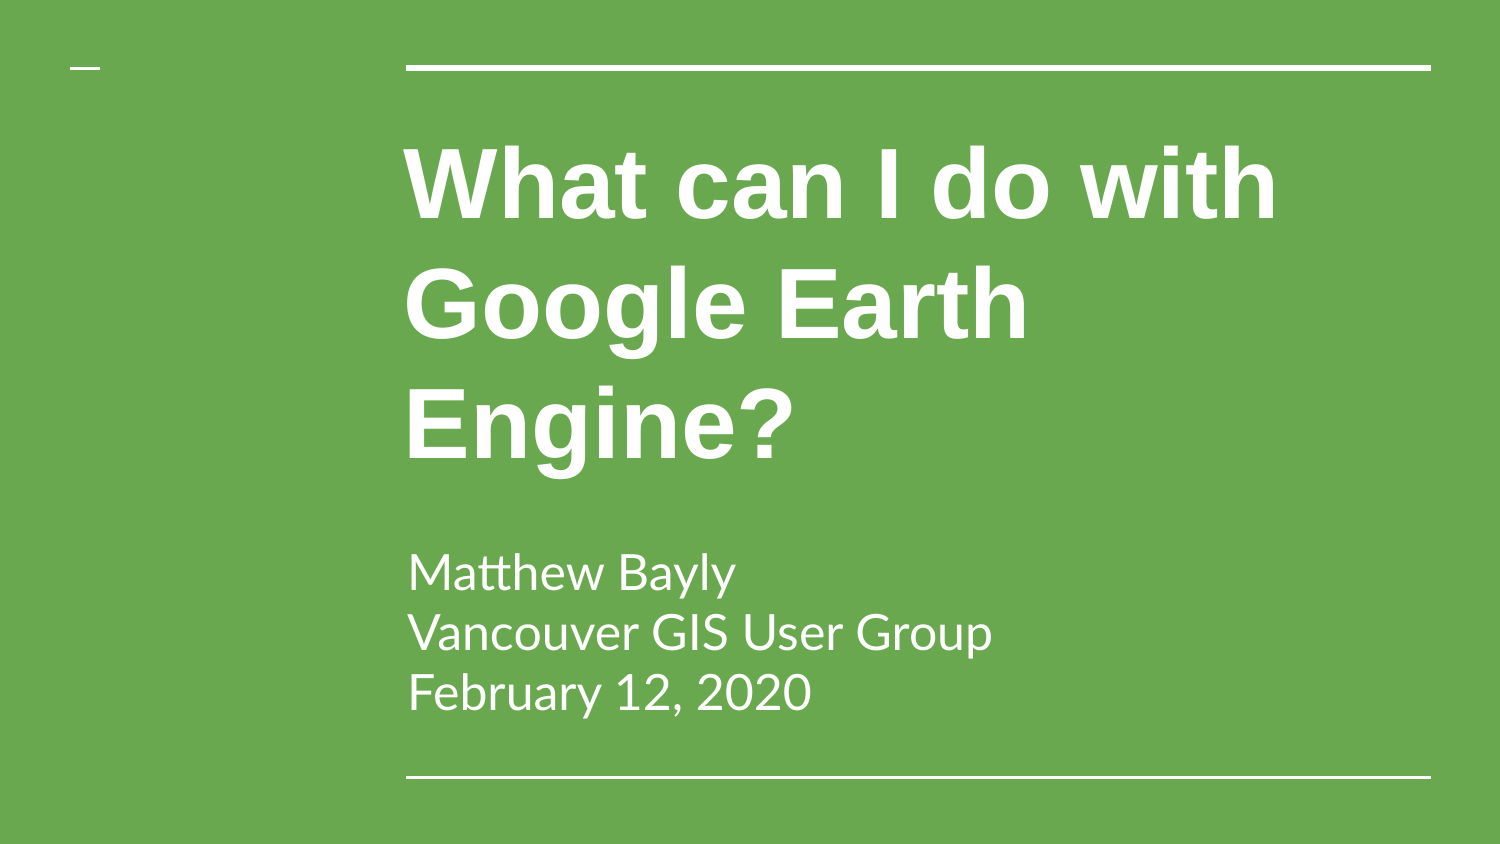

# What can I do with Google Earth Engine?
Matthew Bayly
Vancouver GIS User Group
February 12, 2020